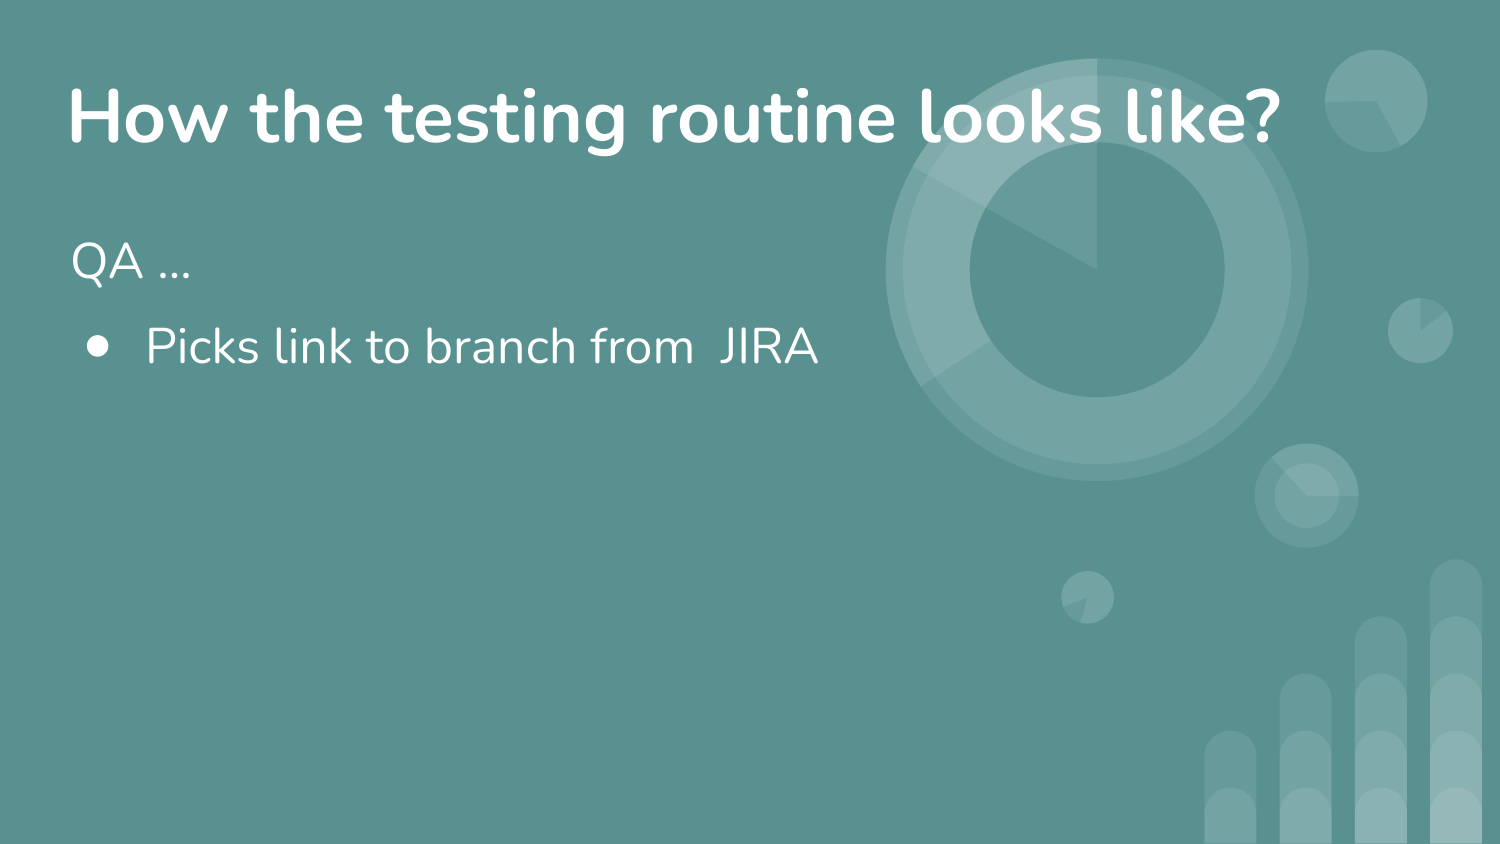

# How the testing routine looks like?
QA ...
Picks link to branch from  JIRA